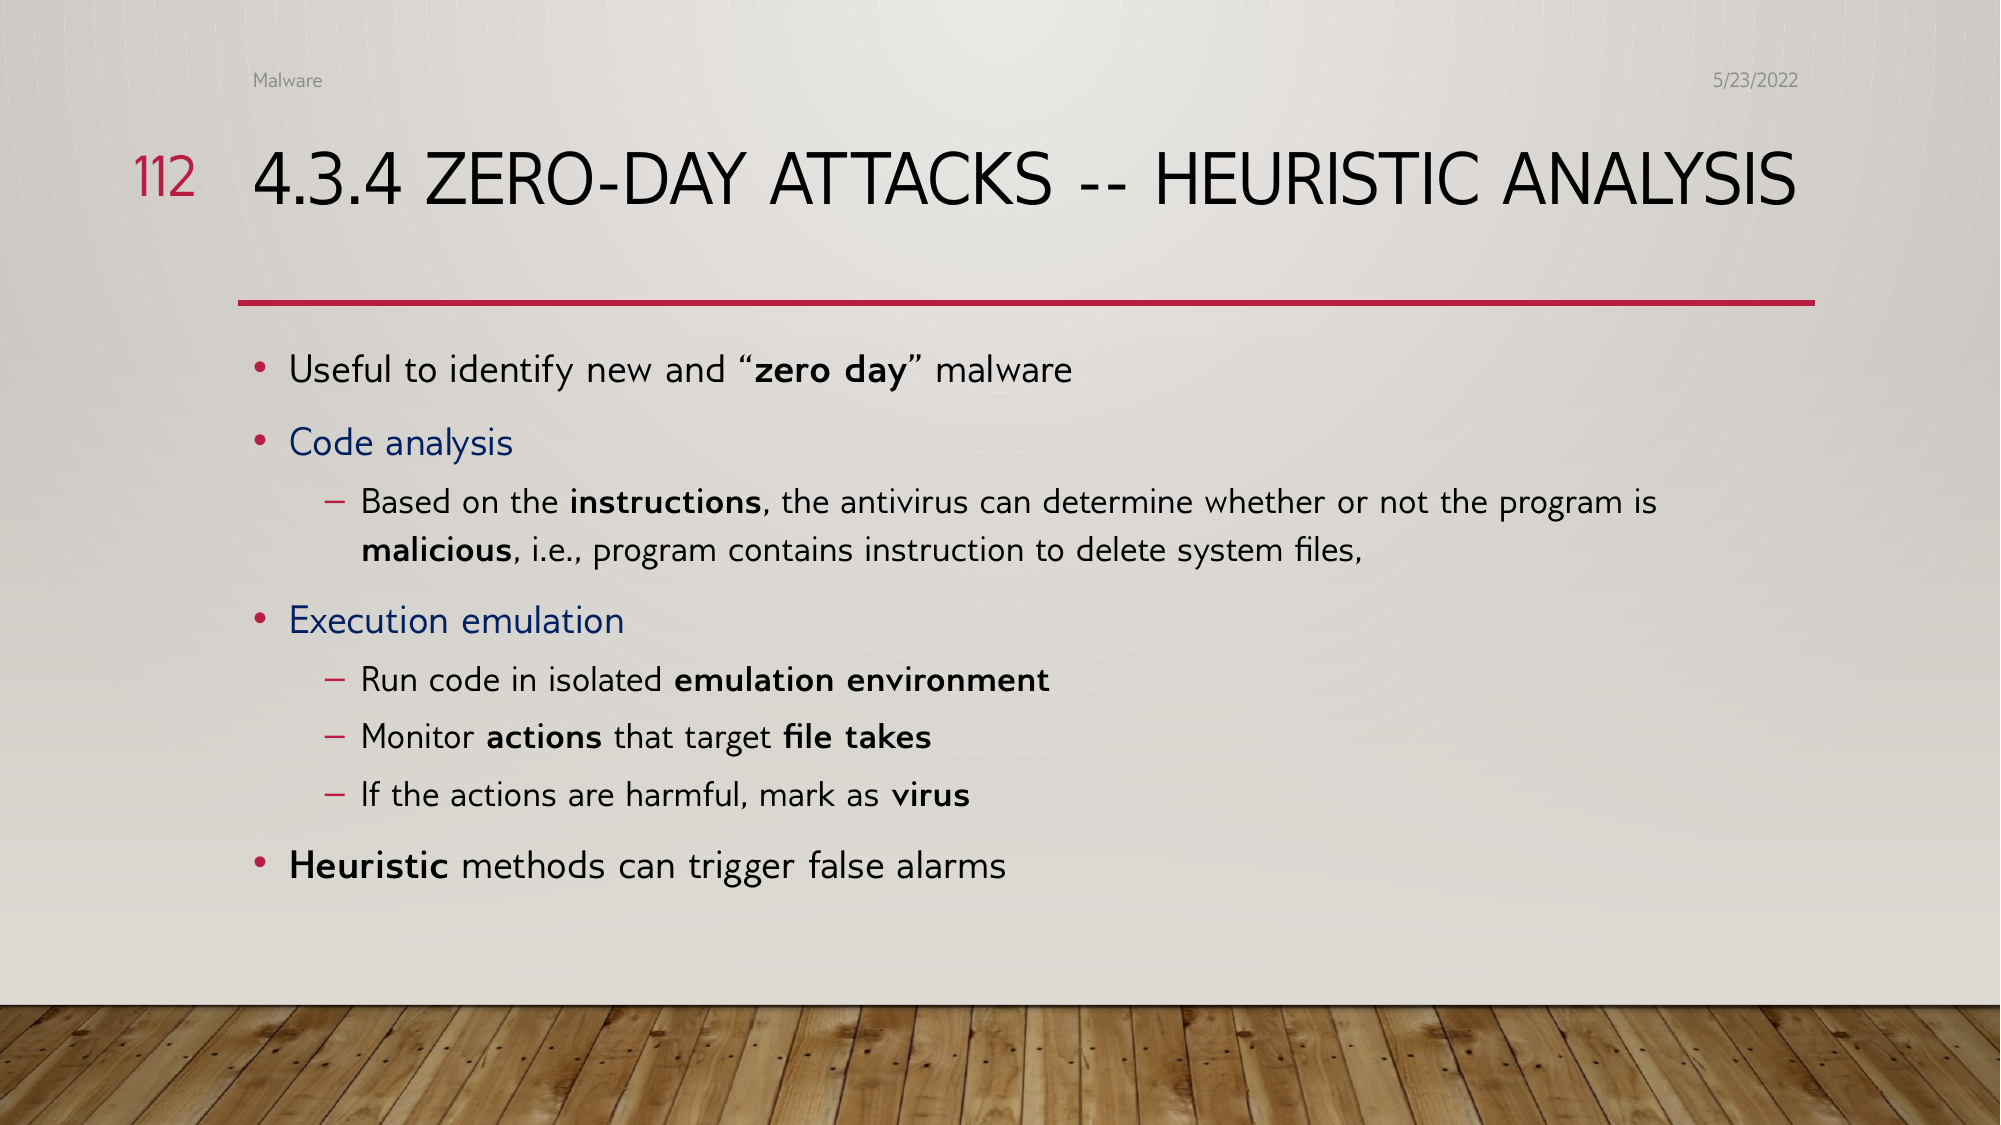

Malware
5/23/2022
112
# 4.3.4 Zero-day attacks -- Heuristic Analysis
Useful to identify new and “zero day” malware
Code analysis
Based on the instructions, the antivirus can determine whether or not the program is malicious, i.e., program contains instruction to delete system files,
Execution emulation
Run code in isolated emulation environment
Monitor actions that target file takes
If the actions are harmful, mark as virus
Heuristic methods can trigger false alarms